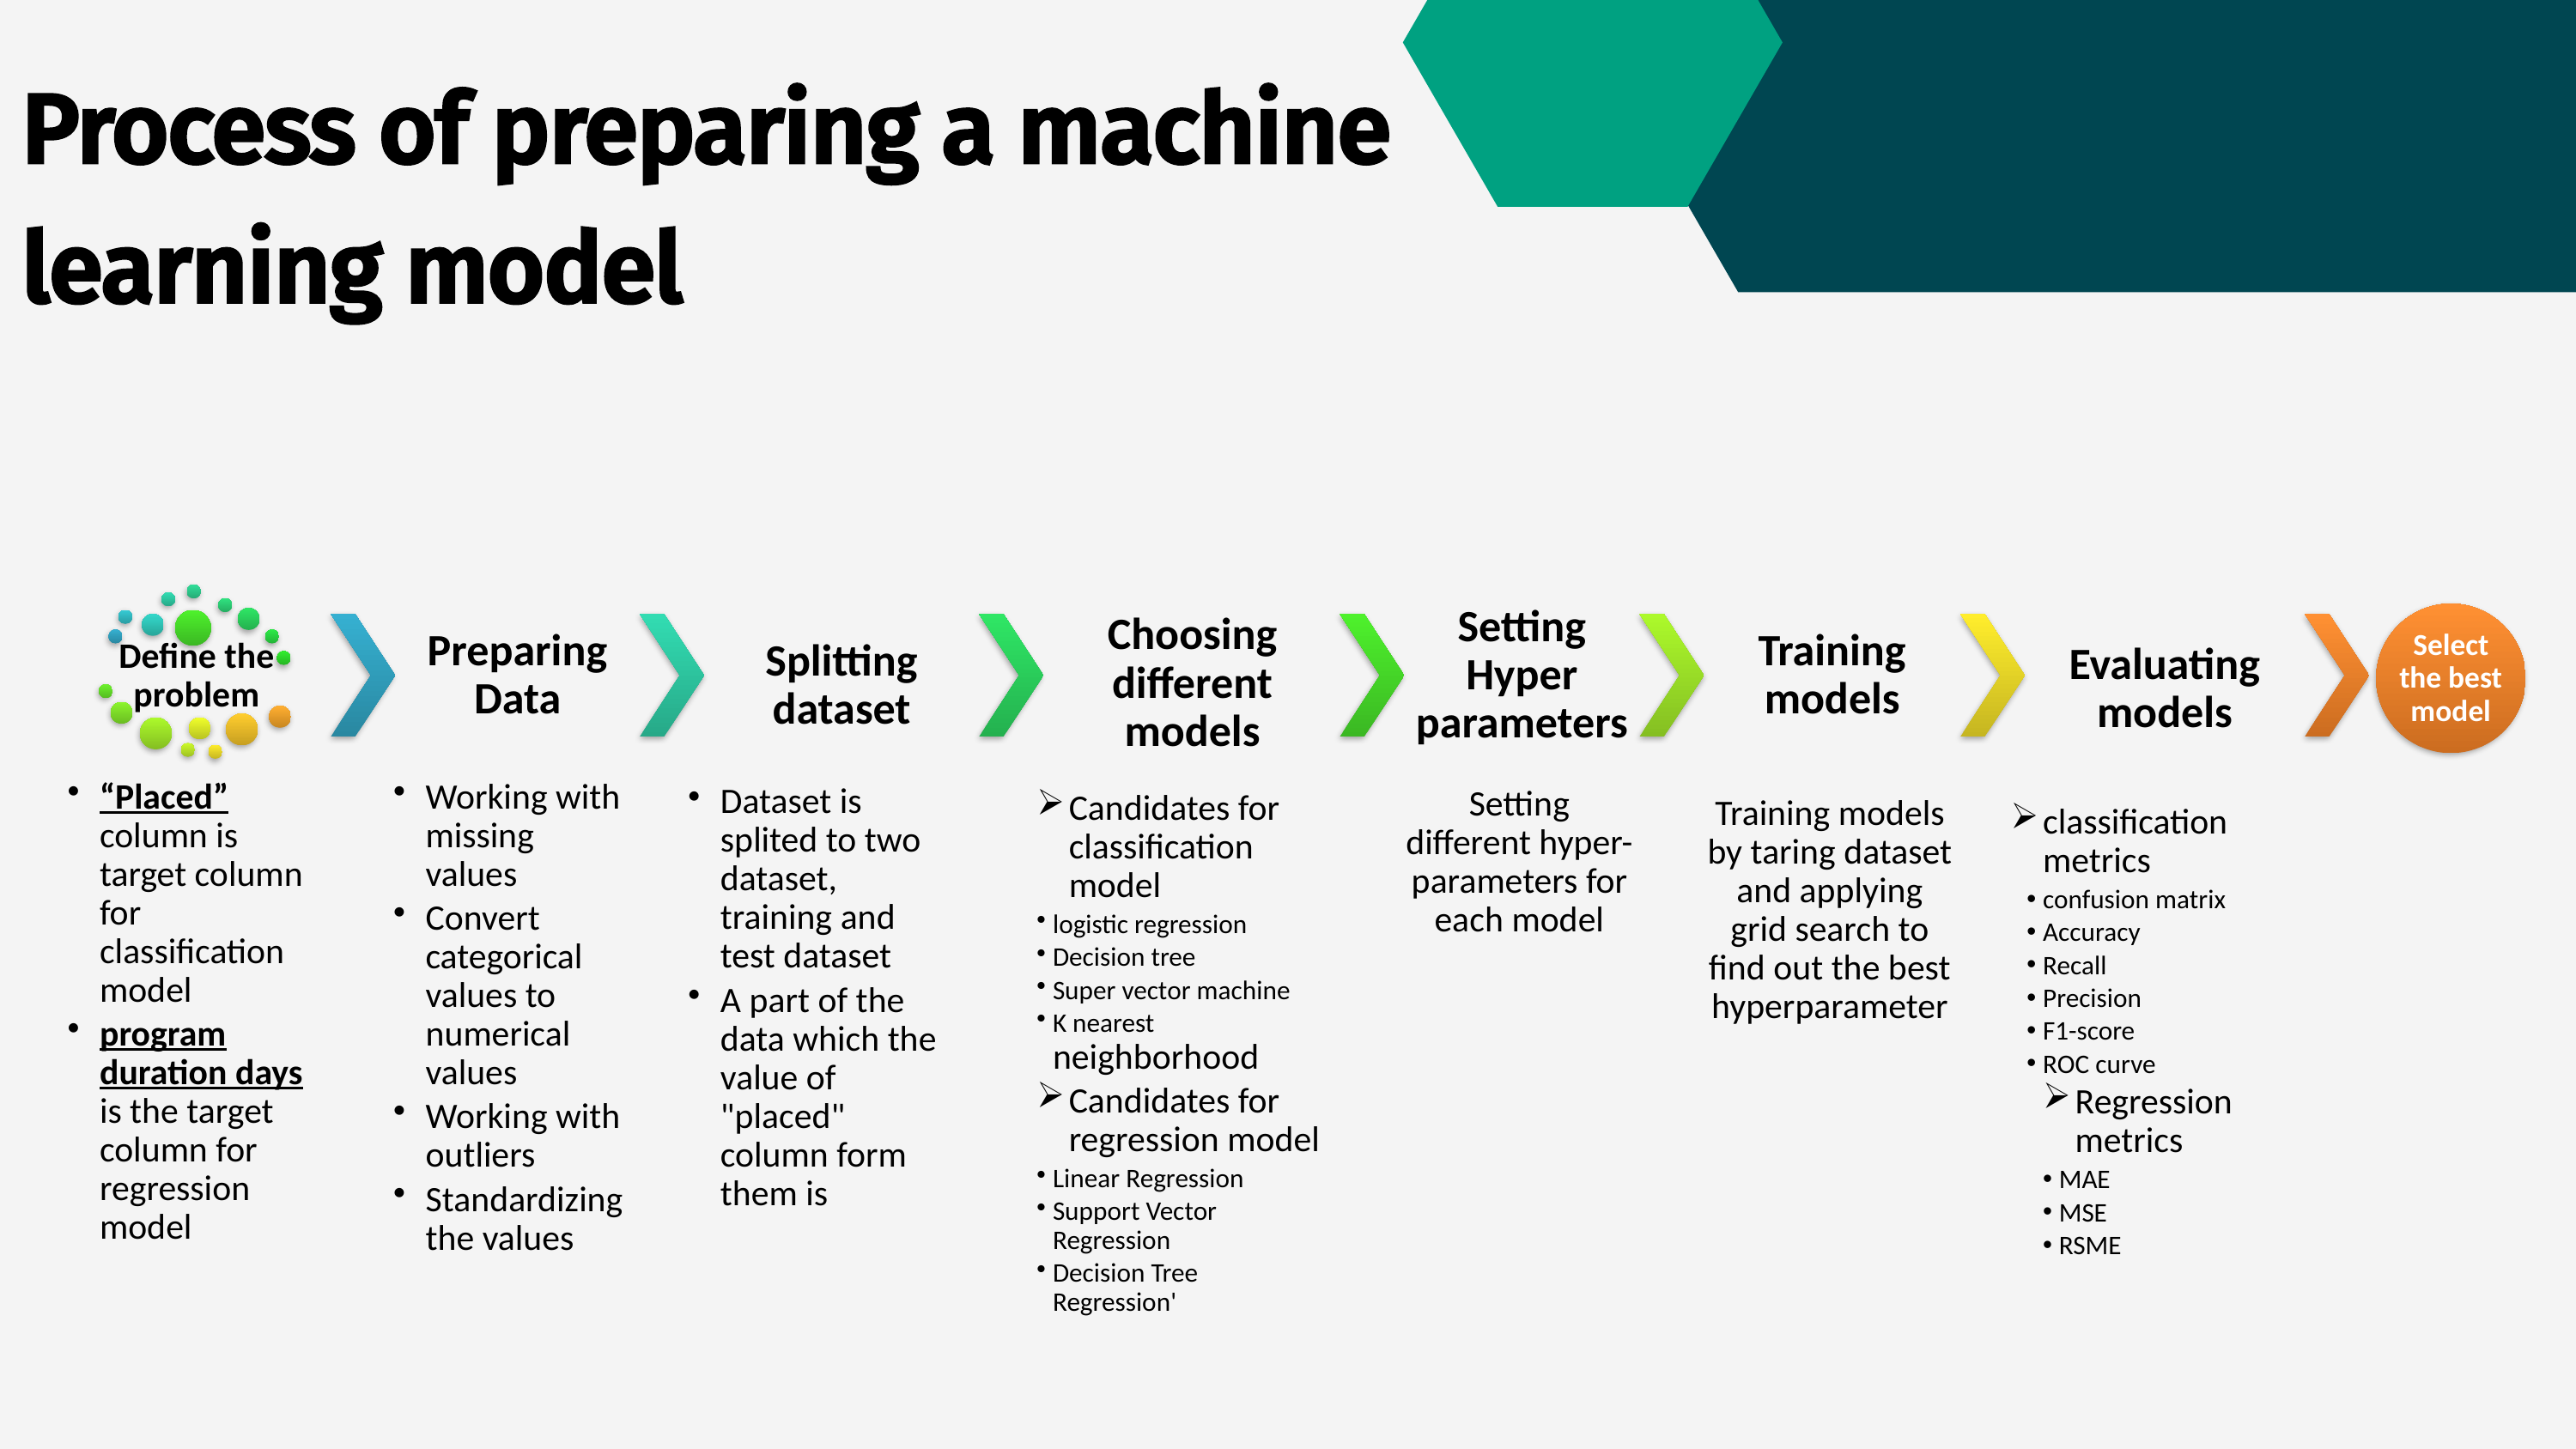

Process of preparing a machine learning model
Define the problem
“Placed” column is target column for classification model
program duration days is the target column for regression model
Preparing Data
Working with missing values
Convert categorical values to numerical values
Working with outliers
Standardizing the values
Splitting dataset
Dataset is splited to two dataset, training and test dataset
A part of the data which the value of "placed" column form them is
Choosing different models
Candidates for classification model
logistic regression
Decision tree
Super vector machine
K nearest neighborhood
Candidates for regression model
Linear Regression
Support Vector Regression
Decision Tree Regression'

Setting Hyper parameters
Setting different hyper-parameters for each model
Training models
Training models by taring dataset and applying grid search to find out the best hyperparameter
Evaluating models
classification metrics
confusion matrix
Accuracy
Recall
Precision
F1-score
ROC curve
Regression metrics
MAE
MSE
RSME

Select the best model